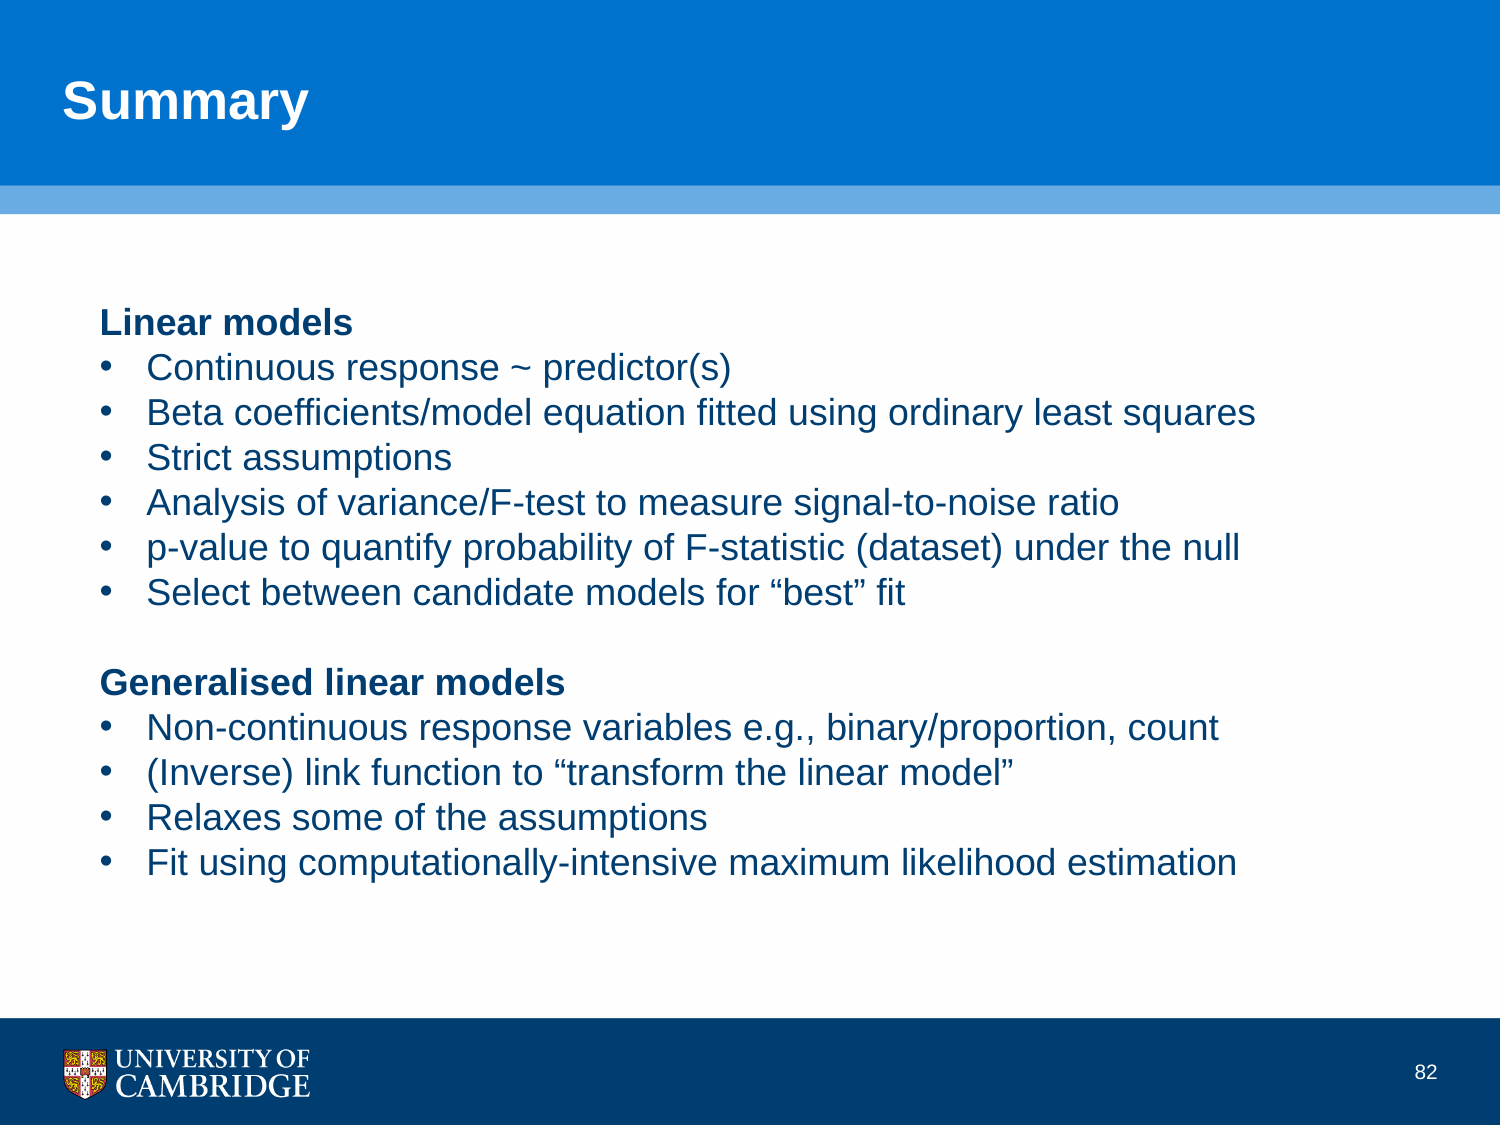

# Summary
Linear models
Continuous response ~ predictor(s)
Beta coefficients/model equation fitted using ordinary least squares
Strict assumptions
Analysis of variance/F-test to measure signal-to-noise ratio
p-value to quantify probability of F-statistic (dataset) under the null
Select between candidate models for “best” fit

Generalised linear models
Non-continuous response variables e.g., binary/proportion, count
(Inverse) link function to “transform the linear model”
Relaxes some of the assumptions
Fit using computationally-intensive maximum likelihood estimation
82